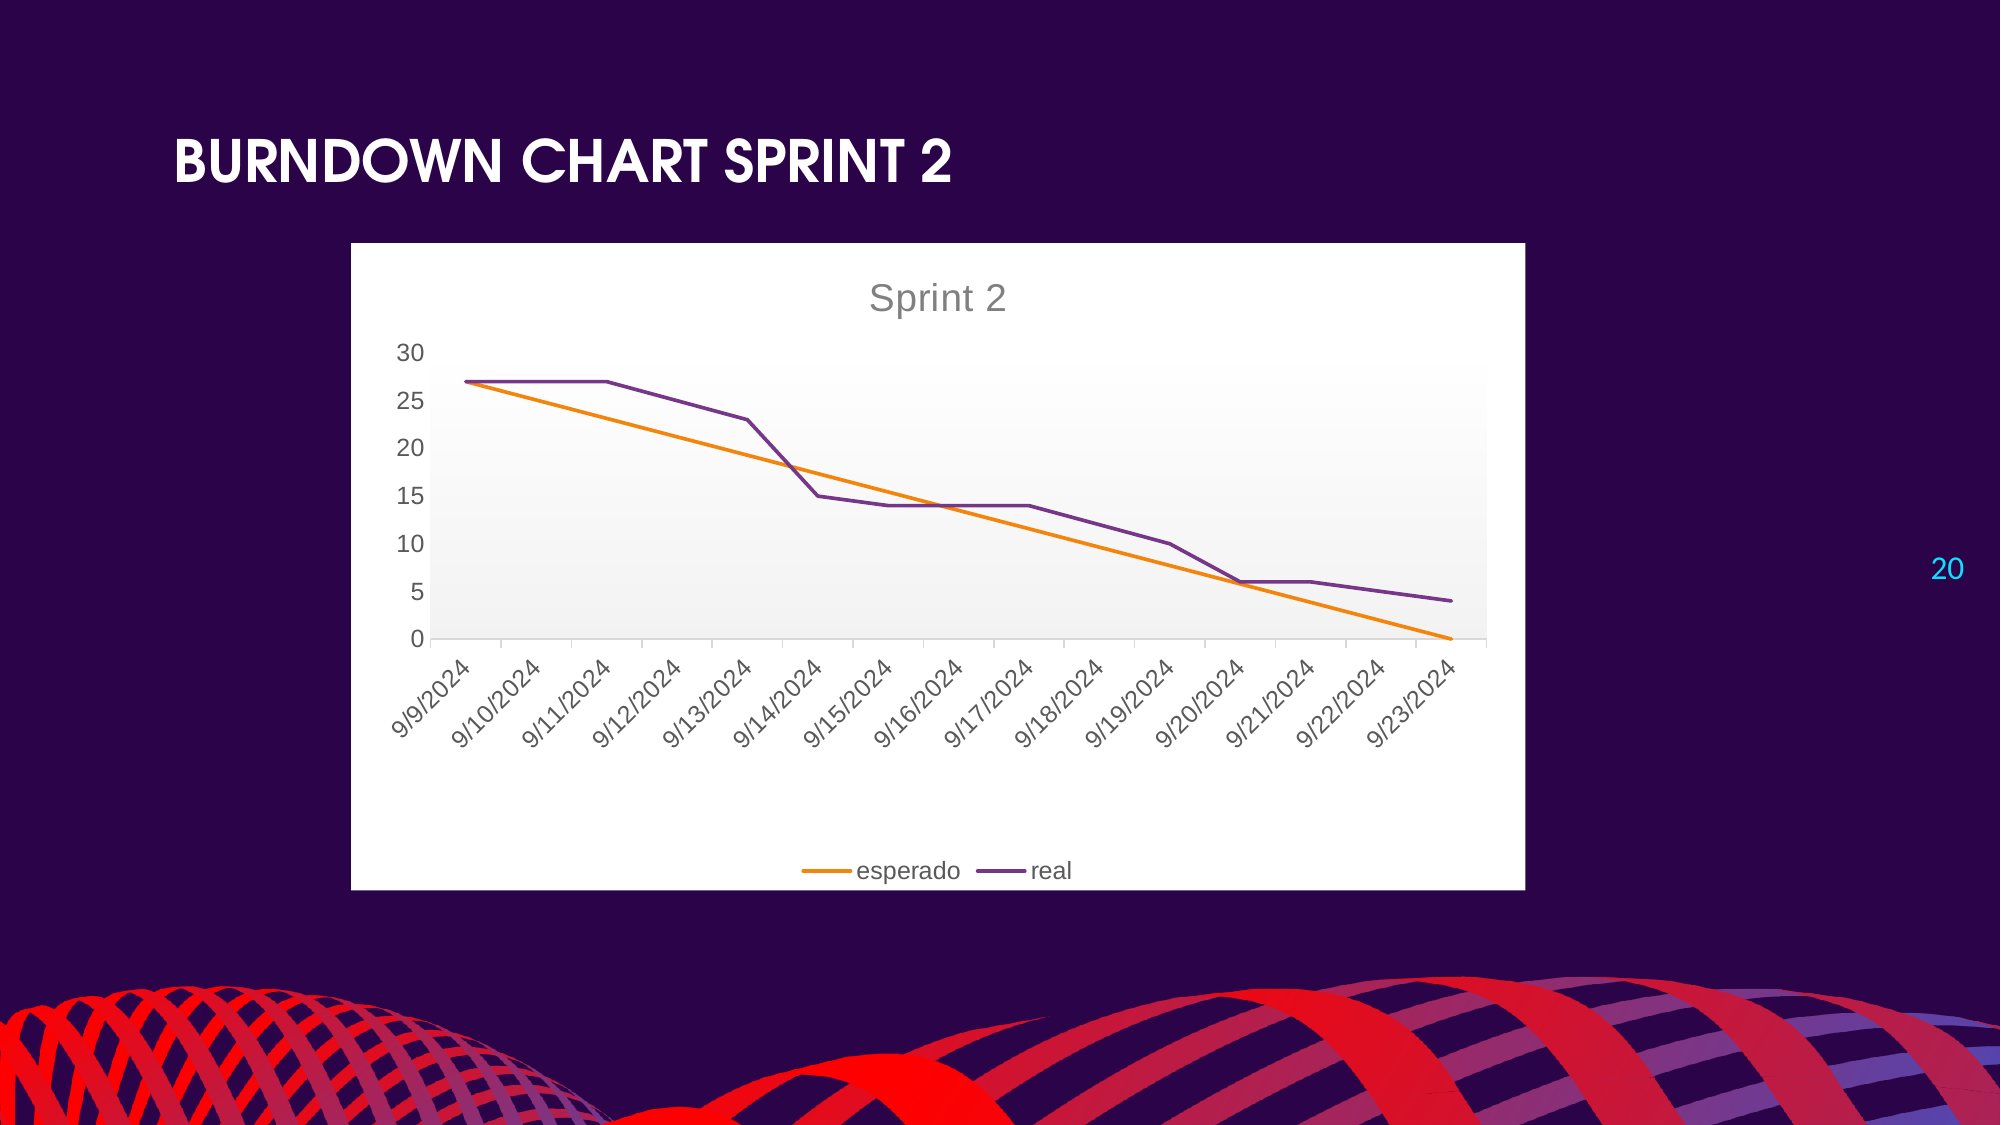

# BURNDOWN CHART SPRINT 2

### Chart: Sprint 2

| Category | esperado | real |
|---|---|---|
| 45544 | 27.0 | 27.0 |
| 45545 | 25.07142857142858 | 27.0 |
| 45546 | 23.14285714285716 | 27.0 |
| 45547 | 21.21428571428574 | 25.0 |
| 45548 | 19.28571428571432 | 23.0 |
| 45549 | 17.3571428571429 | 15.0 |
| 45550 | 15.42857142857148 | 14.0 |
| 45551 | 13.50000000000006 | 14.0 |
| 45552 | 11.57142857142864 | 14.0 |
| 45553 | 9.64285714285722 | 12.0 |
| 45554 | 7.714285714285801 | 10.0 |
| 45555 | 5.785714285714381 | 6.0 |
| 45556 | 3.8571428571429607 | 6.0 |
| 45557 | 1.9285714285715407 | 5.0 |
| 45558 | 1.2079226507921703e-13 | 4.0 |
|  | None | None |
20